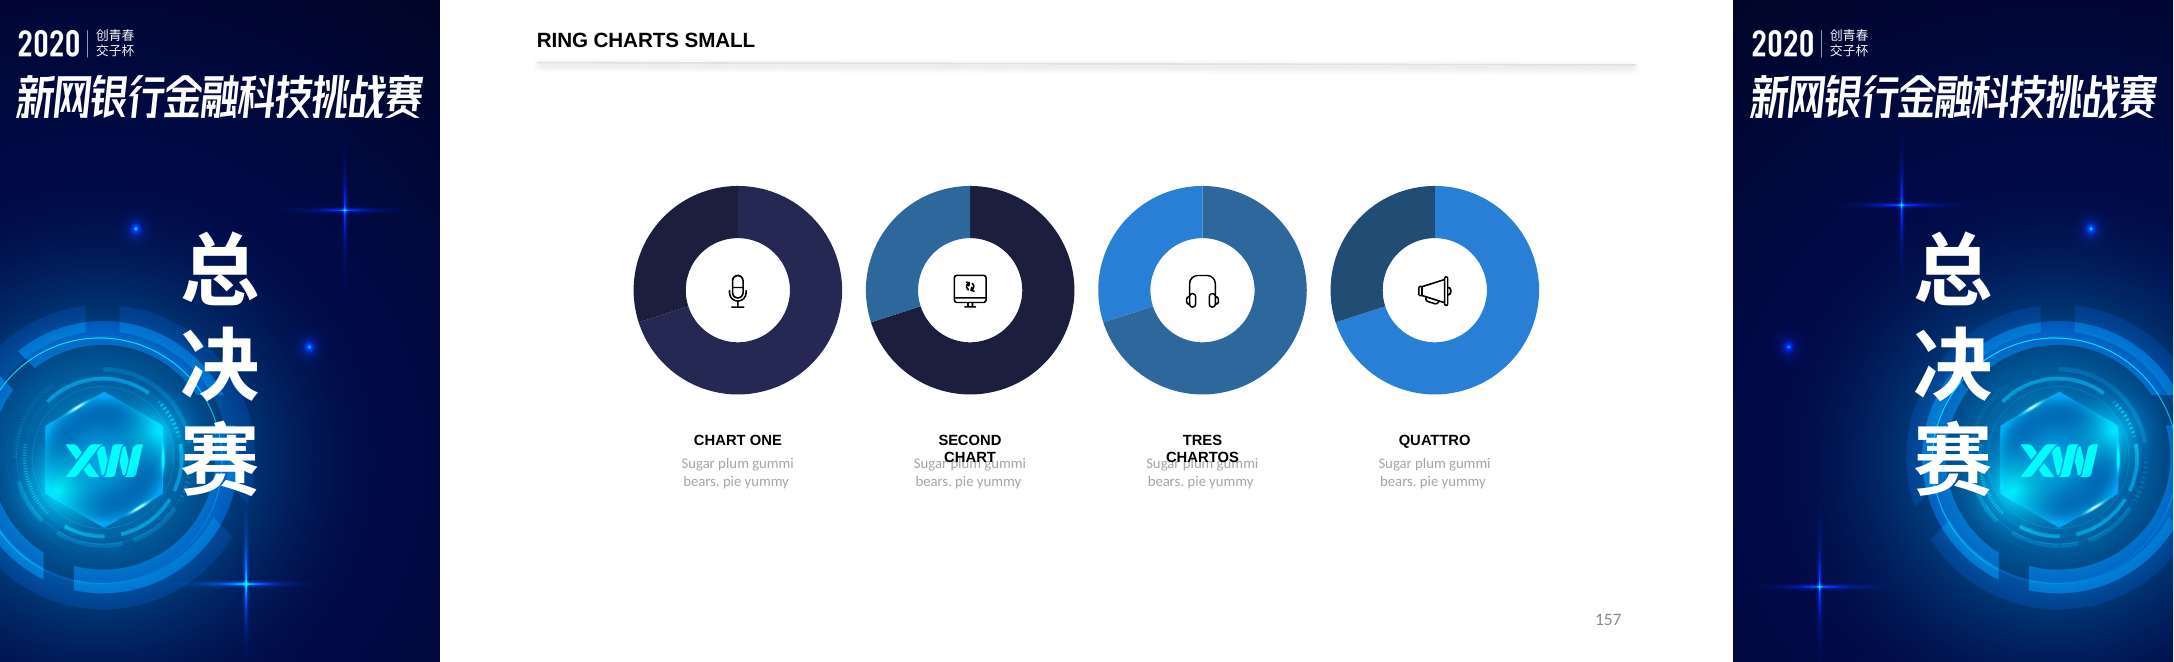

# RING CHARTS SMALL

### Chart

| Category | Sales |
|---|---|
|  | 7.0 |
|  | 3.0 |

### Chart

| Category | Sales |
|---|---|
|  | 7.0 |
|  | 3.0 |

### Chart

| Category | Sales |
|---|---|
|  | 7.0 |
|  | 3.0 |

### Chart

| Category | Sales |
|---|---|
|  | 7.0 |
|  | 3.0 |

CHART ONE
QUATTRO
SECOND CHART
TRES CHARTOS
Sugar plum gummi bears. pie yummy
Sugar plum gummi bears. pie yummy
Sugar plum gummi bears. pie yummy
Sugar plum gummi bears. pie yummy
157